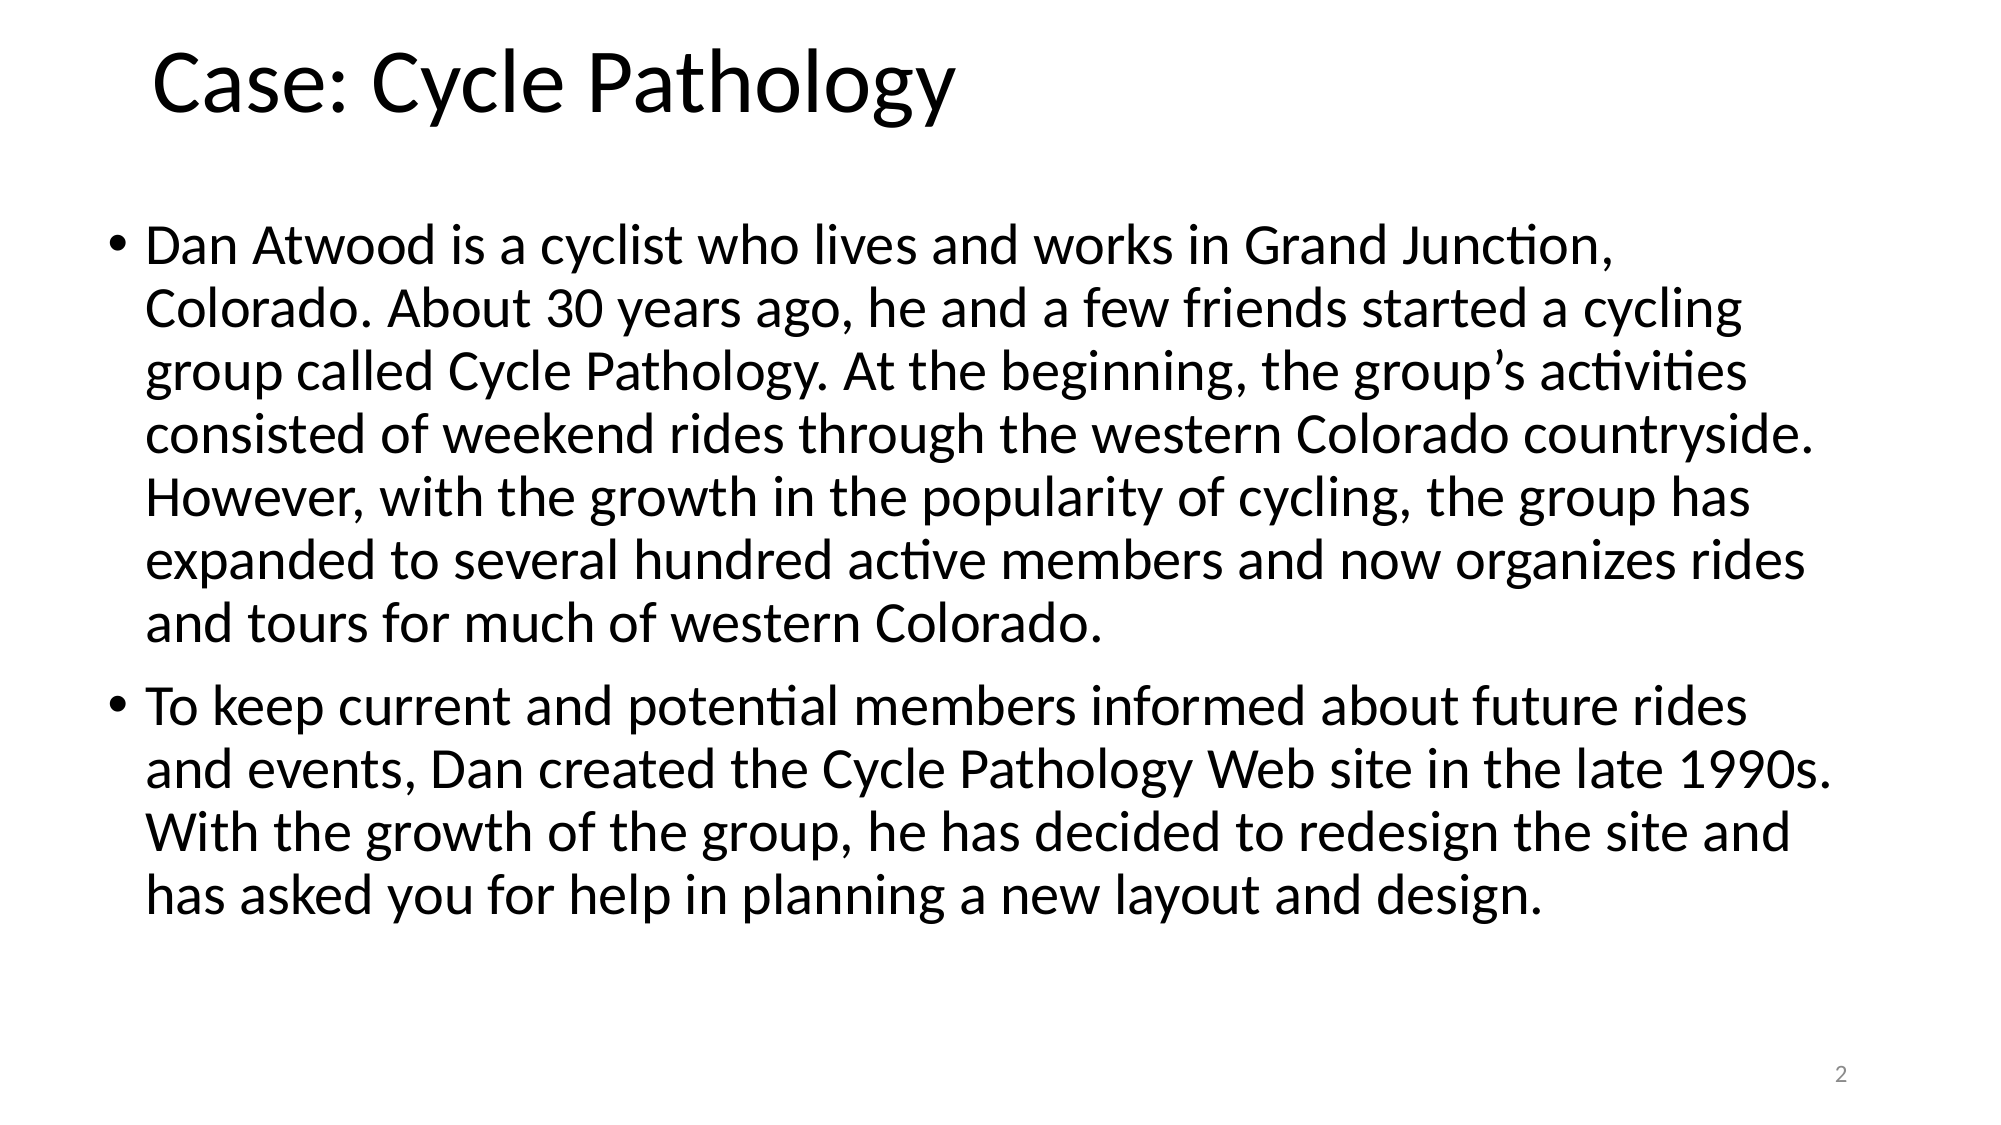

# Case: Cycle Pathology
Dan Atwood is a cyclist who lives and works in Grand Junction, Colorado. About 30 years ago, he and a few friends started a cycling group called Cycle Pathology. At the beginning, the group’s activities consisted of weekend rides through the western Colorado countryside. However, with the growth in the popularity of cycling, the group has expanded to several hundred active members and now organizes rides and tours for much of western Colorado.
To keep current and potential members informed about future rides and events, Dan created the Cycle Pathology Web site in the late 1990s. With the growth of the group, he has decided to redesign the site and has asked you for help in planning a new layout and design.
2